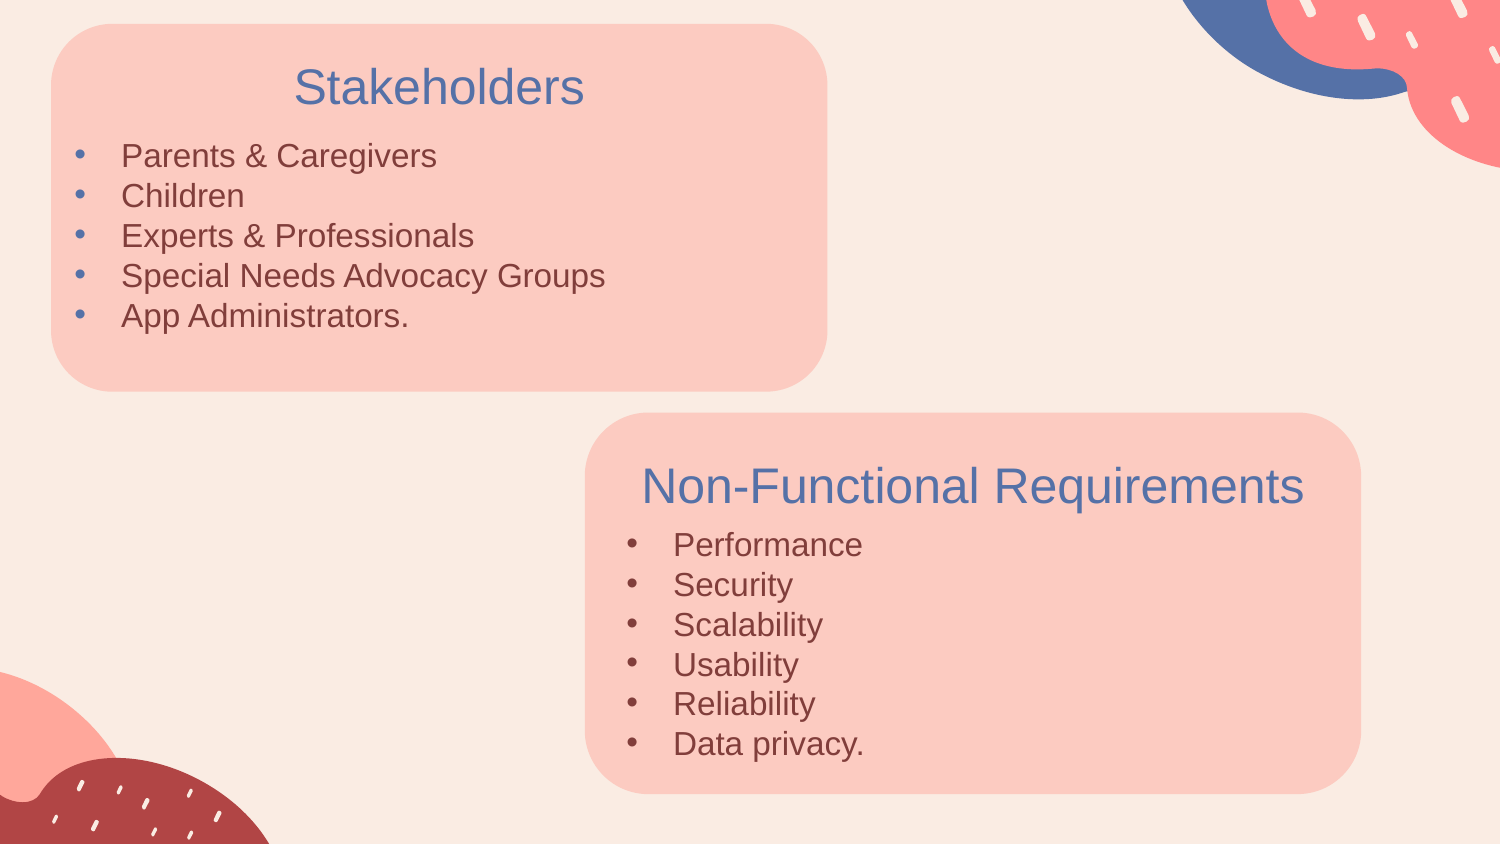

Stakeholders
Parents & Caregivers
Children
Experts & Professionals
Special Needs Advocacy Groups
App Administrators.

Non-Functional Requirements
Performance
Security
Scalability
Usability
Reliability
Data privacy.